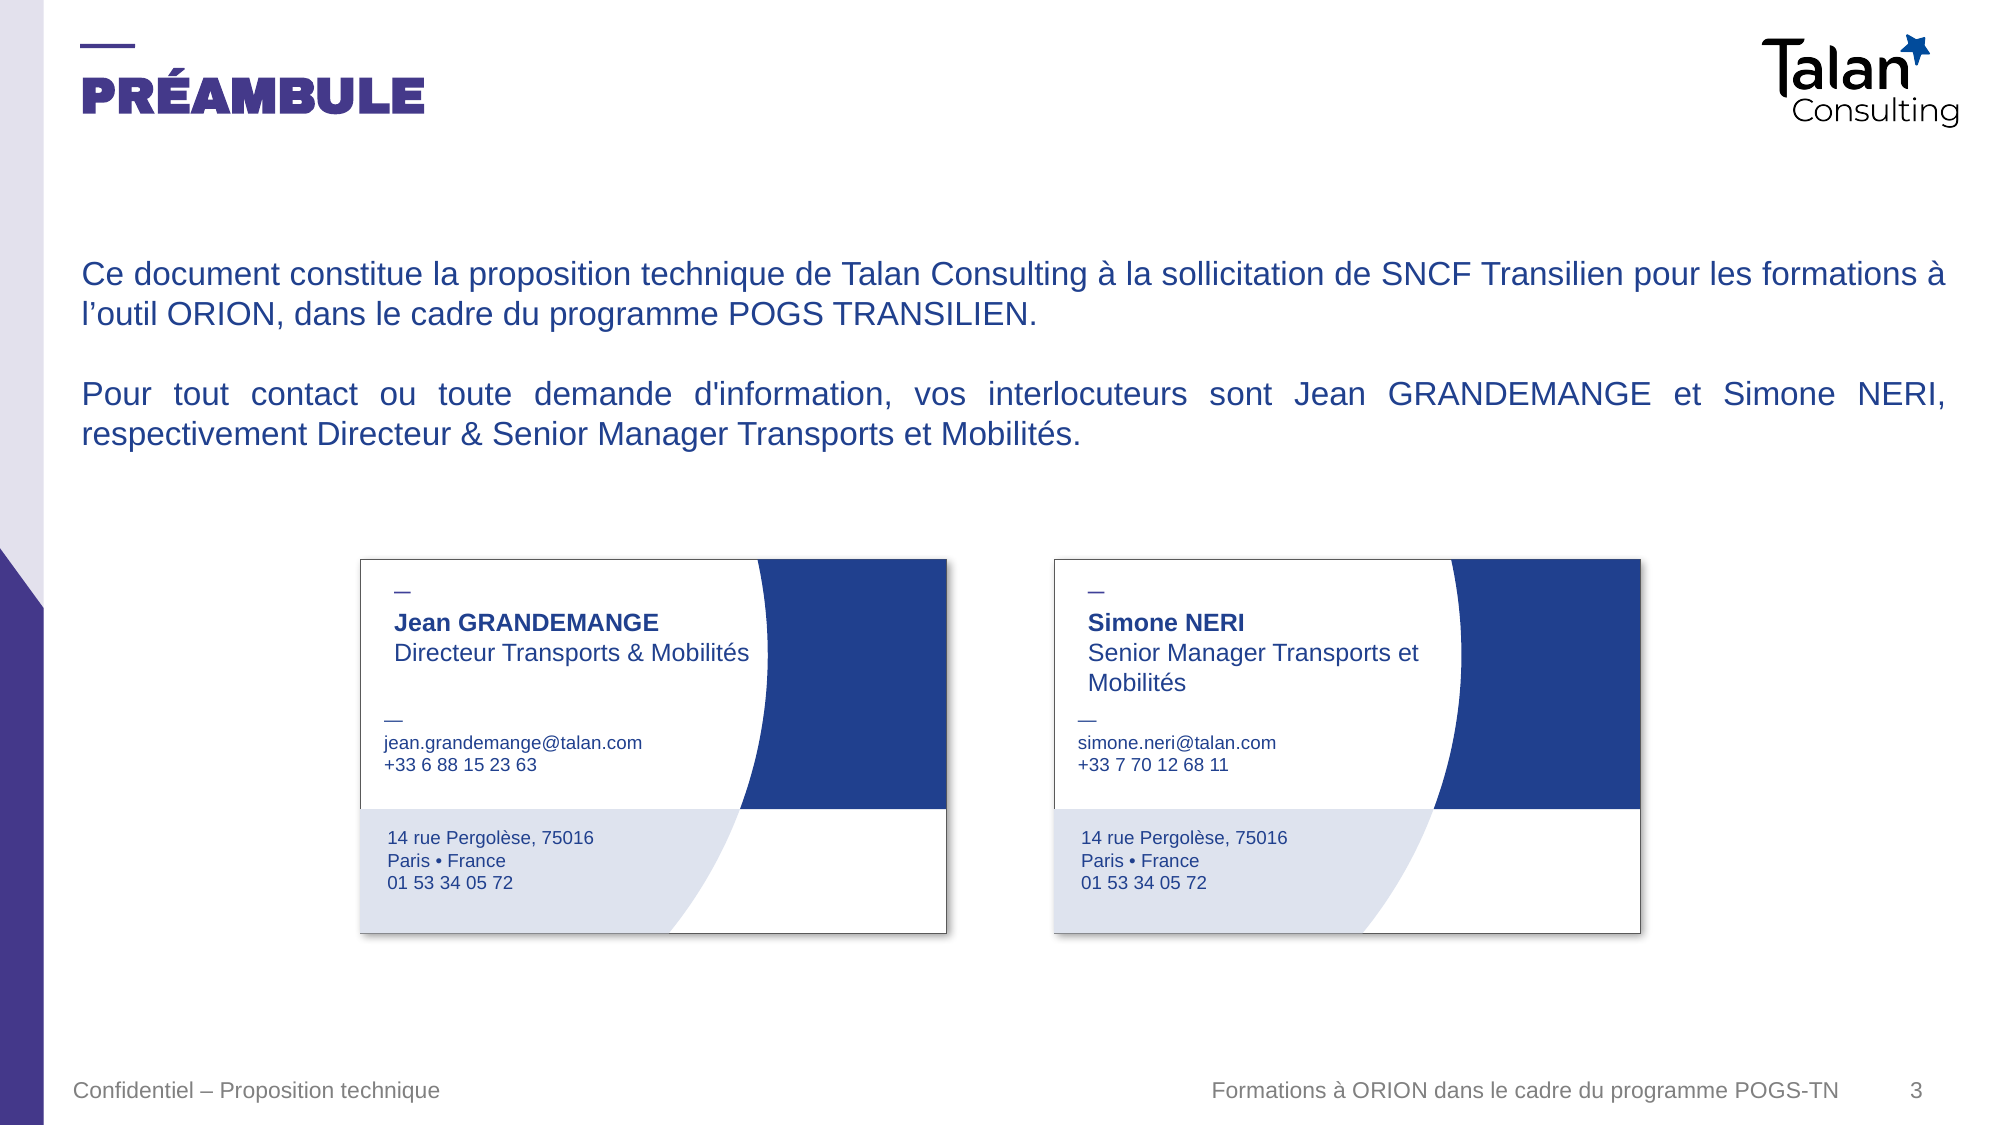

# PRÉAMBULE
Ce document constitue la proposition technique de Talan Consulting à la sollicitation de SNCF Transilien pour les formations à l’outil ORION, dans le cadre du programme POGS TRANSILIEN.

Pour tout contact ou toute demande d'information, vos interlocuteurs sont Jean GRANDEMANGE et Simone NERI, respectivement Directeur & Senior Manager Transports et Mobilités.

—
Jean GRANDEMANGE
Directeur Transports & Mobilités
—
jean.grandemange@talan.com
+33 6 88 15 23 63

14 rue Pergolèse, 75016
Paris • France
01 53 34 05 72

—
Simone NERI
Senior Manager Transports et Mobilités
—
simone.neri@talan.com
+33 7 70 12 68 11

14 rue Pergolèse, 75016
Paris • France
01 53 34 05 72